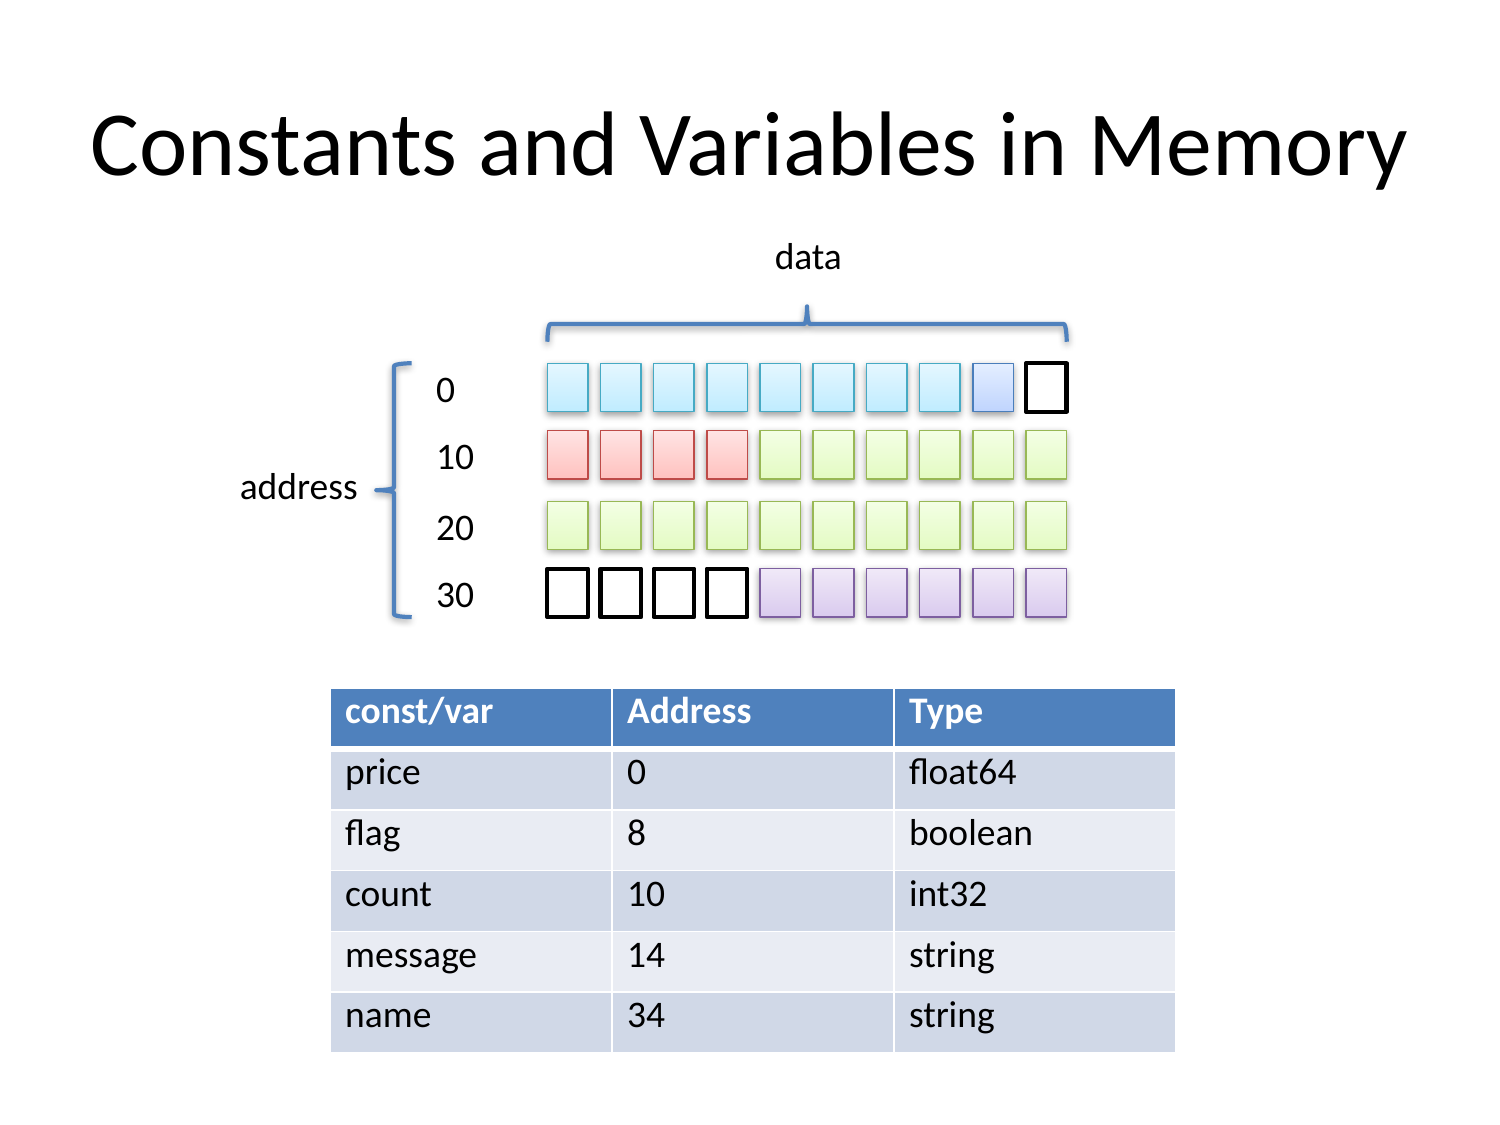

# Constants and Variables in Memory

data
0

10

address
20

30

| const/var | Address | Type |
| --- | --- | --- |
| price | 0 | float64 |
| flag | 8 | boolean |
| count | 10 | int32 |
| message | 14 | string |
| name | 34 | string |